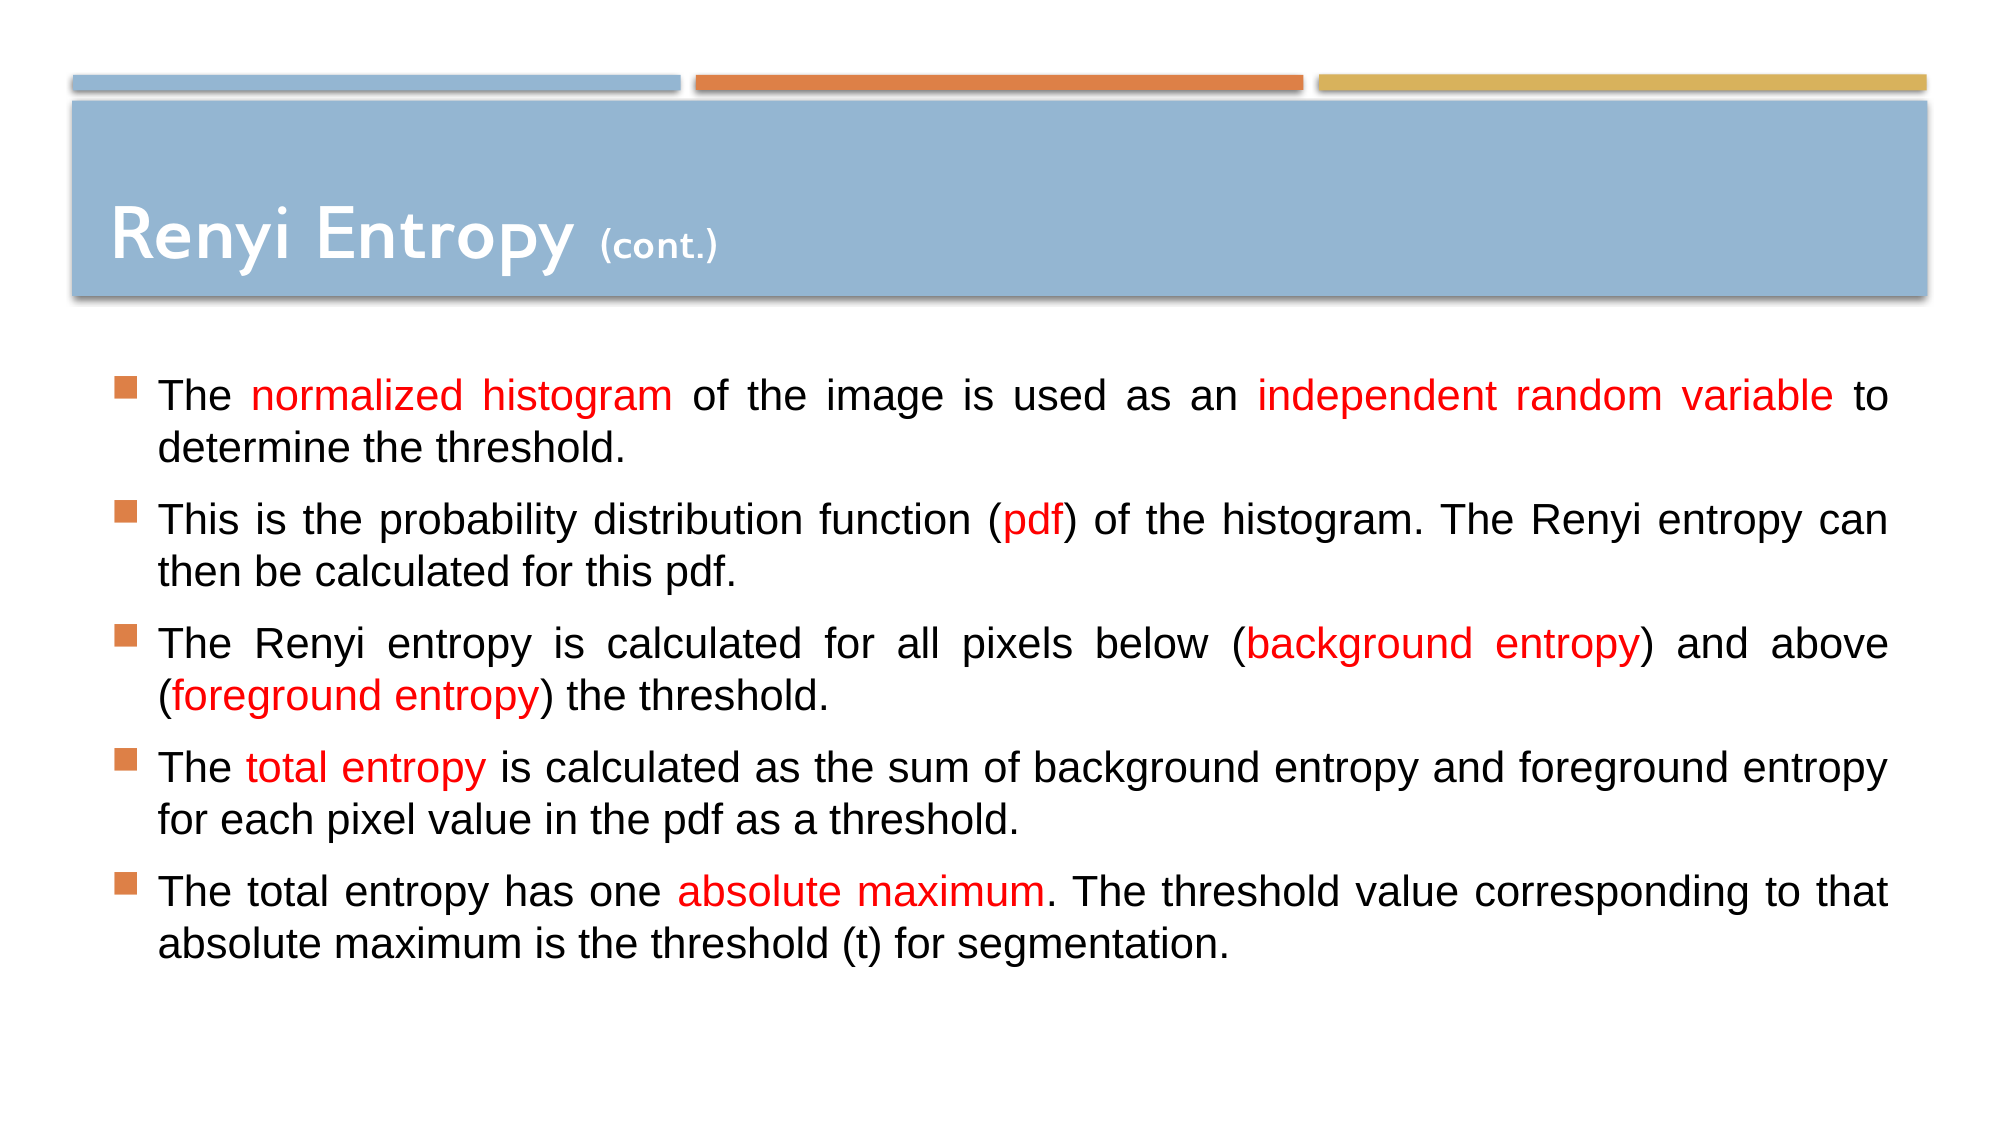

# Renyi Entropy (cont.)
The normalized histogram of the image is used as an independent random variable to determine the threshold.
This is the probability distribution function (pdf) of the histogram. The Renyi entropy can then be calculated for this pdf.
The Renyi entropy is calculated for all pixels below (background entropy) and above (foreground entropy) the threshold.
The total entropy is calculated as the sum of background entropy and foreground entropy for each pixel value in the pdf as a threshold.
The total entropy has one absolute maximum. The threshold value corresponding to that absolute maximum is the threshold (t) for segmentation.